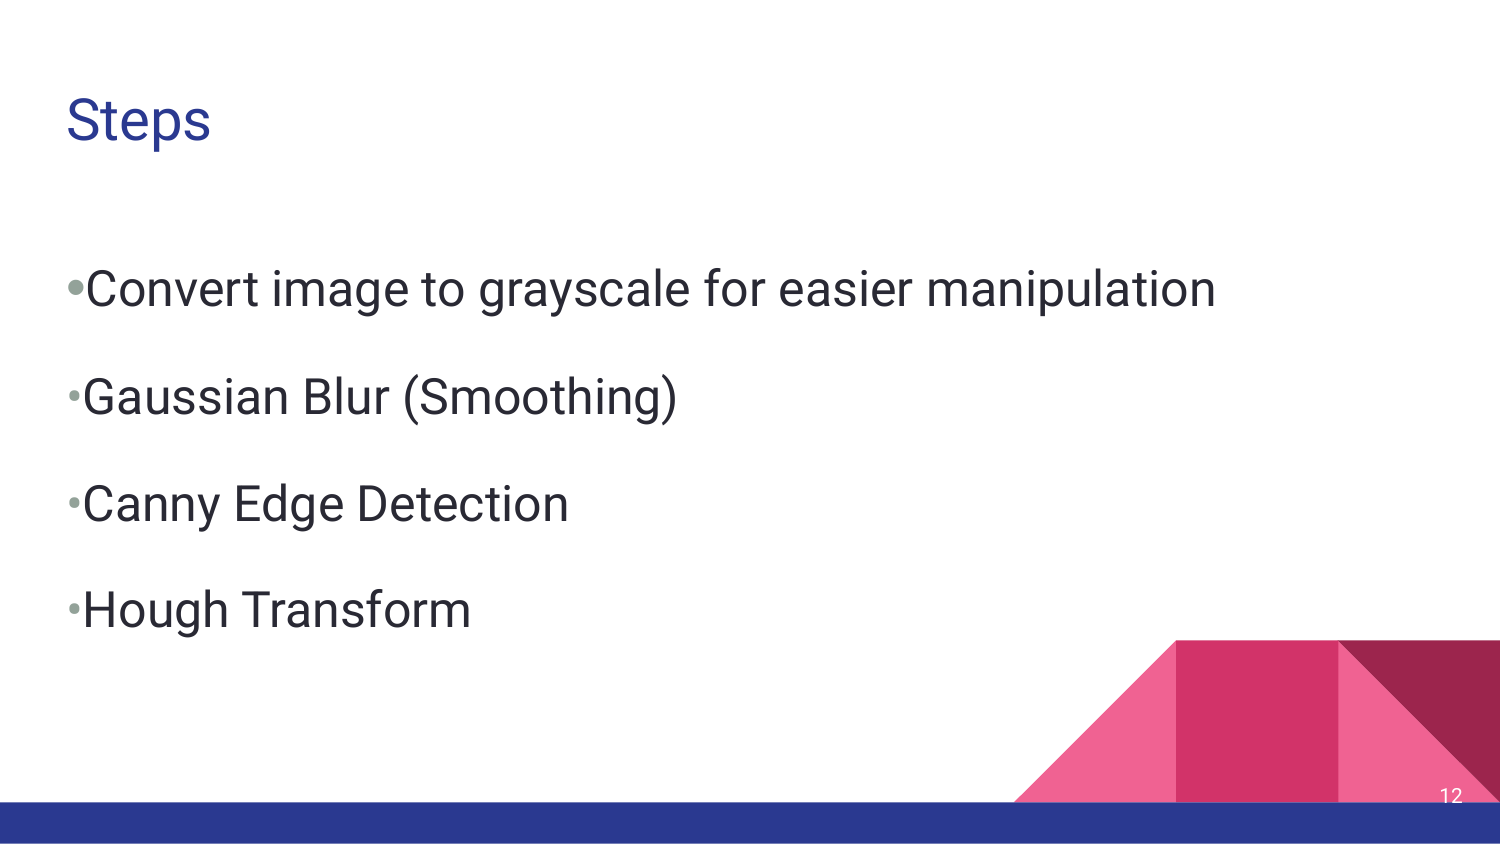

# Steps
•Convert image to grayscale for easier manipulation
•Gaussian Blur (Smoothing)
•Canny Edge Detection
•Hough Transform
12